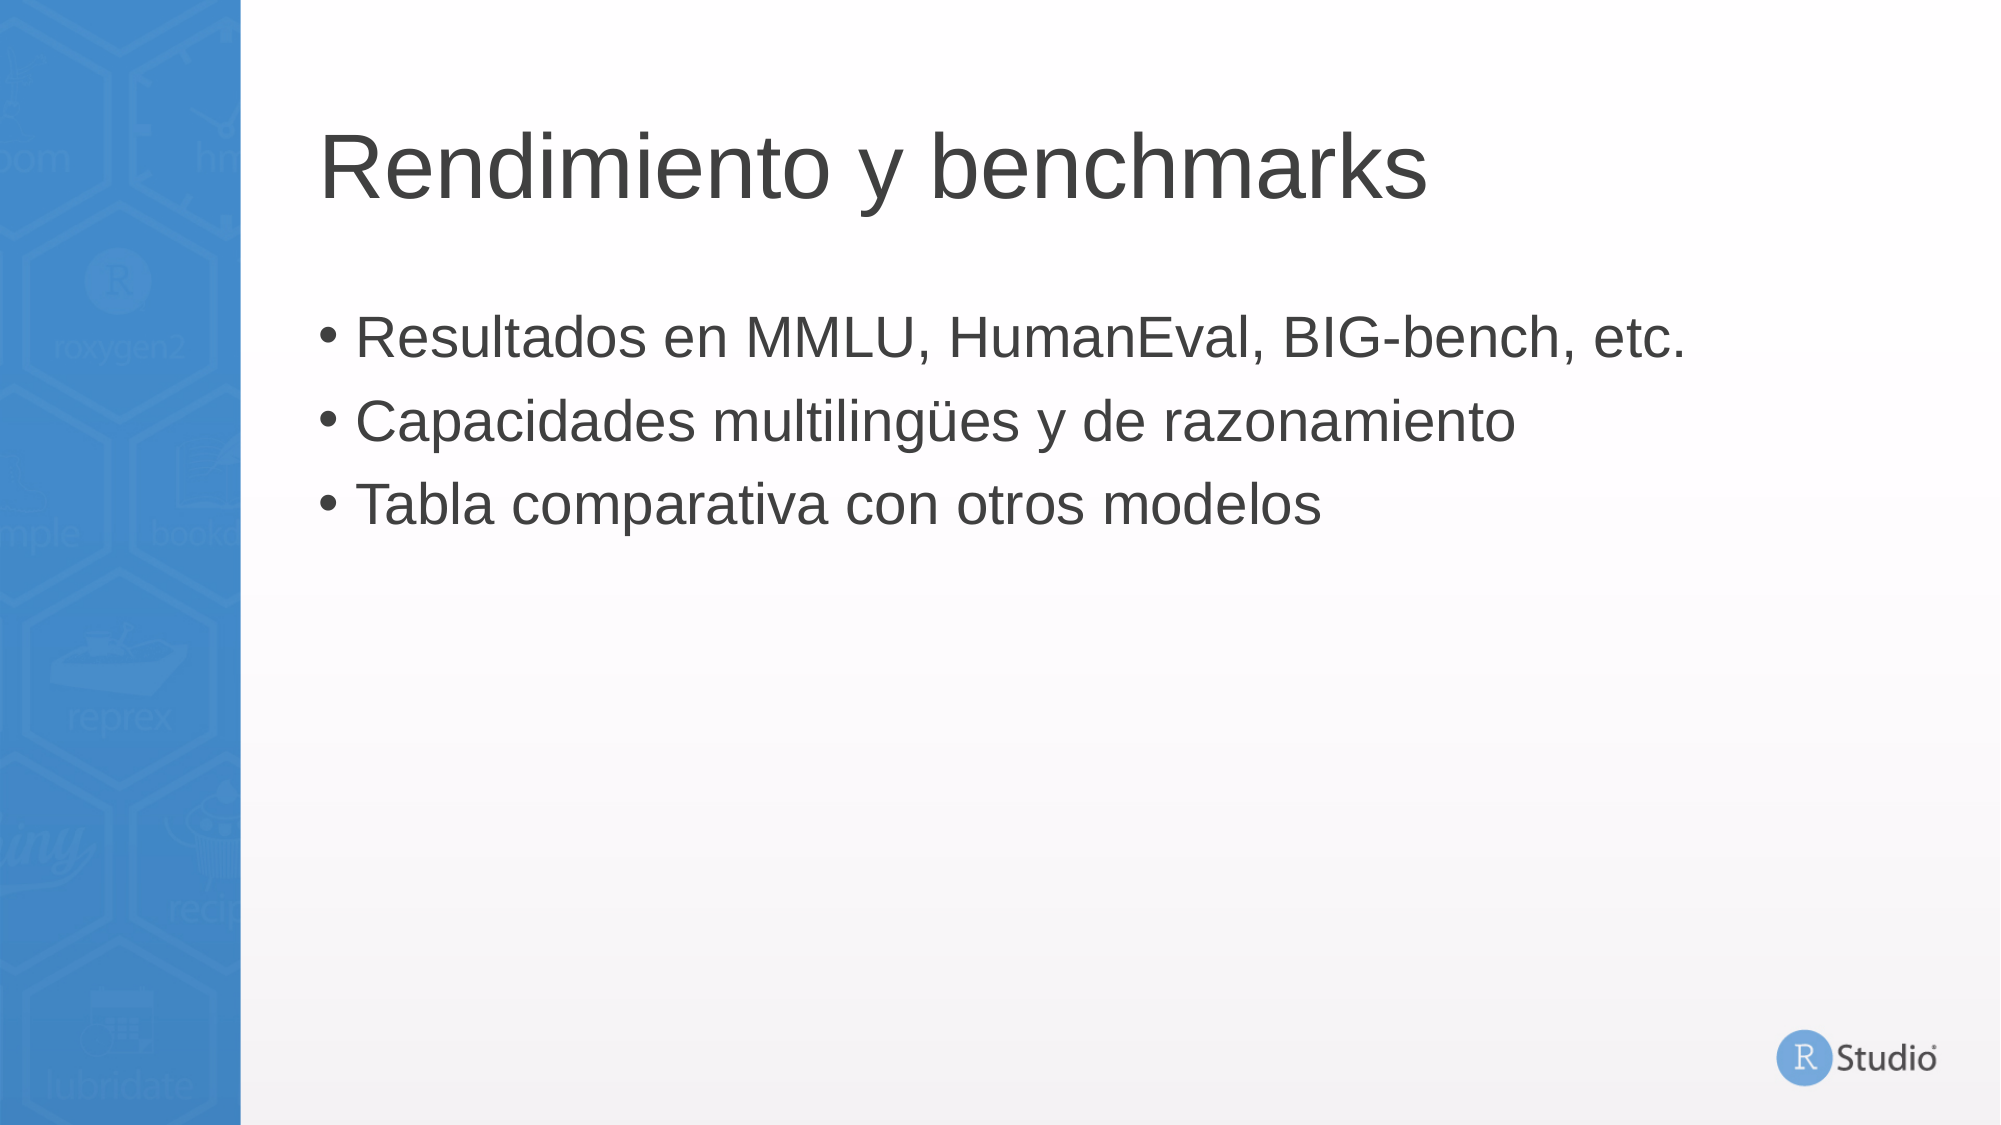

# Rendimiento y benchmarks
Resultados en MMLU, HumanEval, BIG-bench, etc.
Capacidades multilingües y de razonamiento
Tabla comparativa con otros modelos